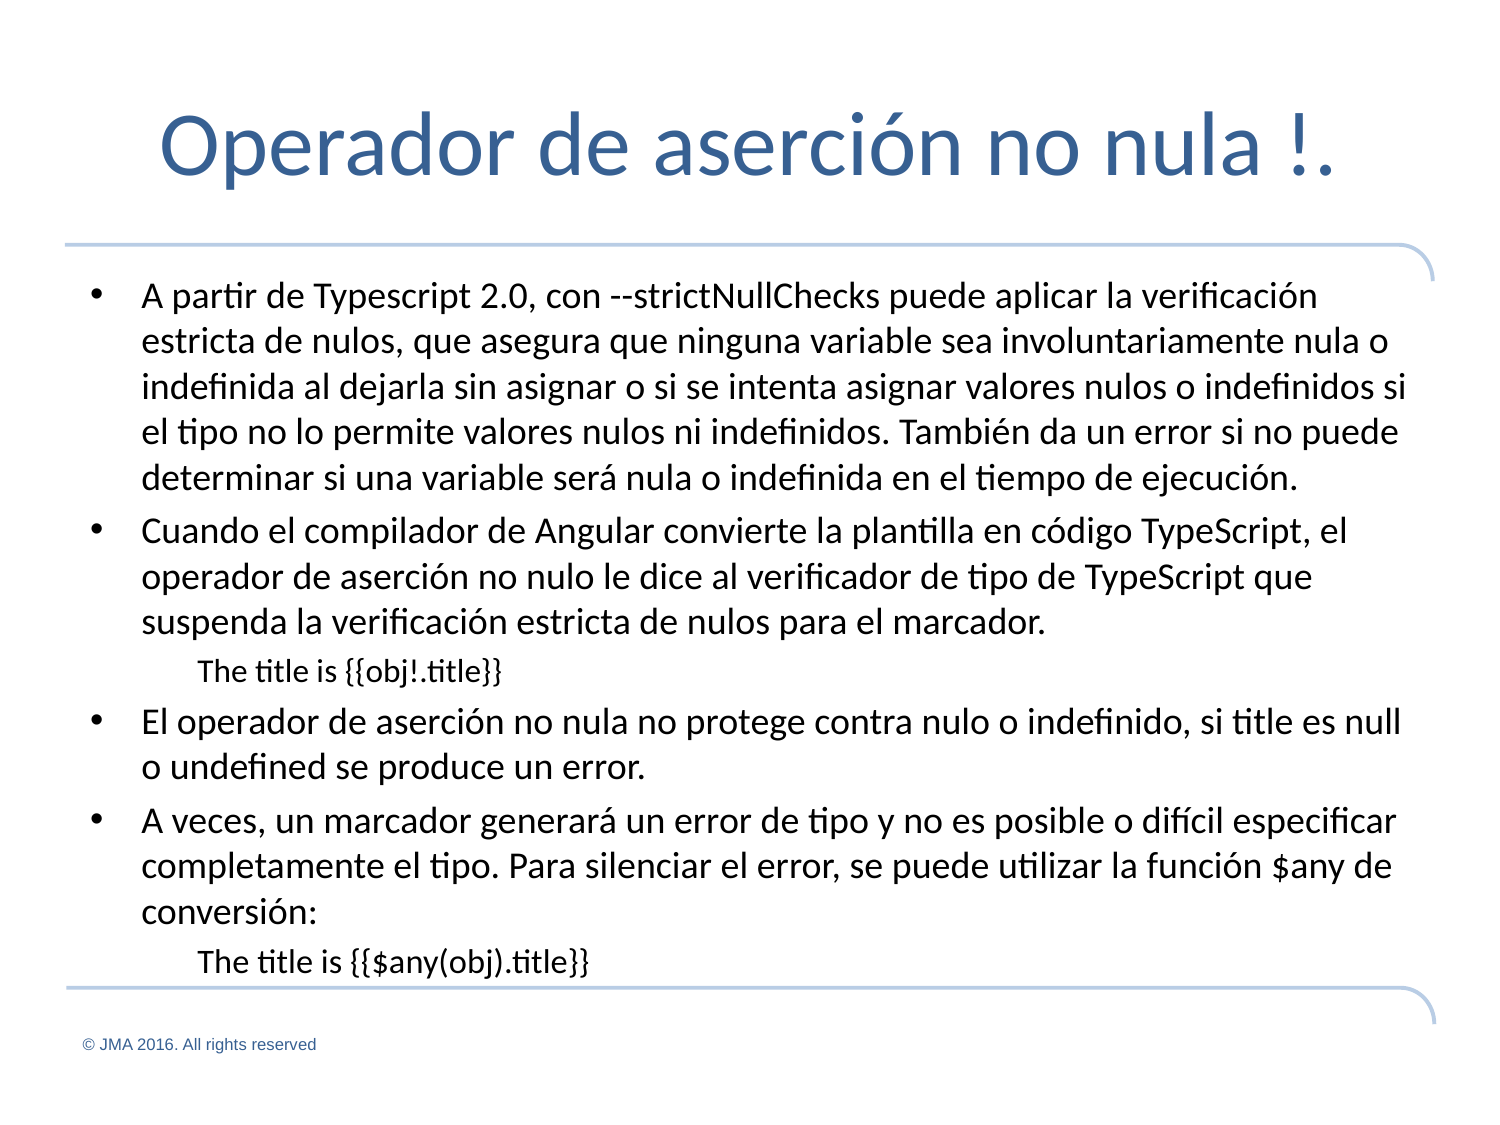

# Operador de aserción no nula !.
A partir de Typescript 2.0, con --strictNullChecks puede aplicar la verificación estricta de nulos, que asegura que ninguna variable sea involuntariamente nula o indefinida al dejarla sin asignar o si se intenta asignar valores nulos o indefinidos si el tipo no lo permite valores nulos ni indefinidos. También da un error si no puede determinar si una variable será nula o indefinida en el tiempo de ejecución.
Cuando el compilador de Angular convierte la plantilla en código TypeScript, el operador de aserción no nulo le dice al verificador de tipo de TypeScript que suspenda la verificación estricta de nulos para el marcador.
The title is {{obj!.title}}
El operador de aserción no nula no protege contra nulo o indefinido, si title es null o undefined se produce un error.
A veces, un marcador generará un error de tipo y no es posible o difícil especificar completamente el tipo. Para silenciar el error, se puede utilizar la función $any de conversión:
The title is {{$any(obj).title}}